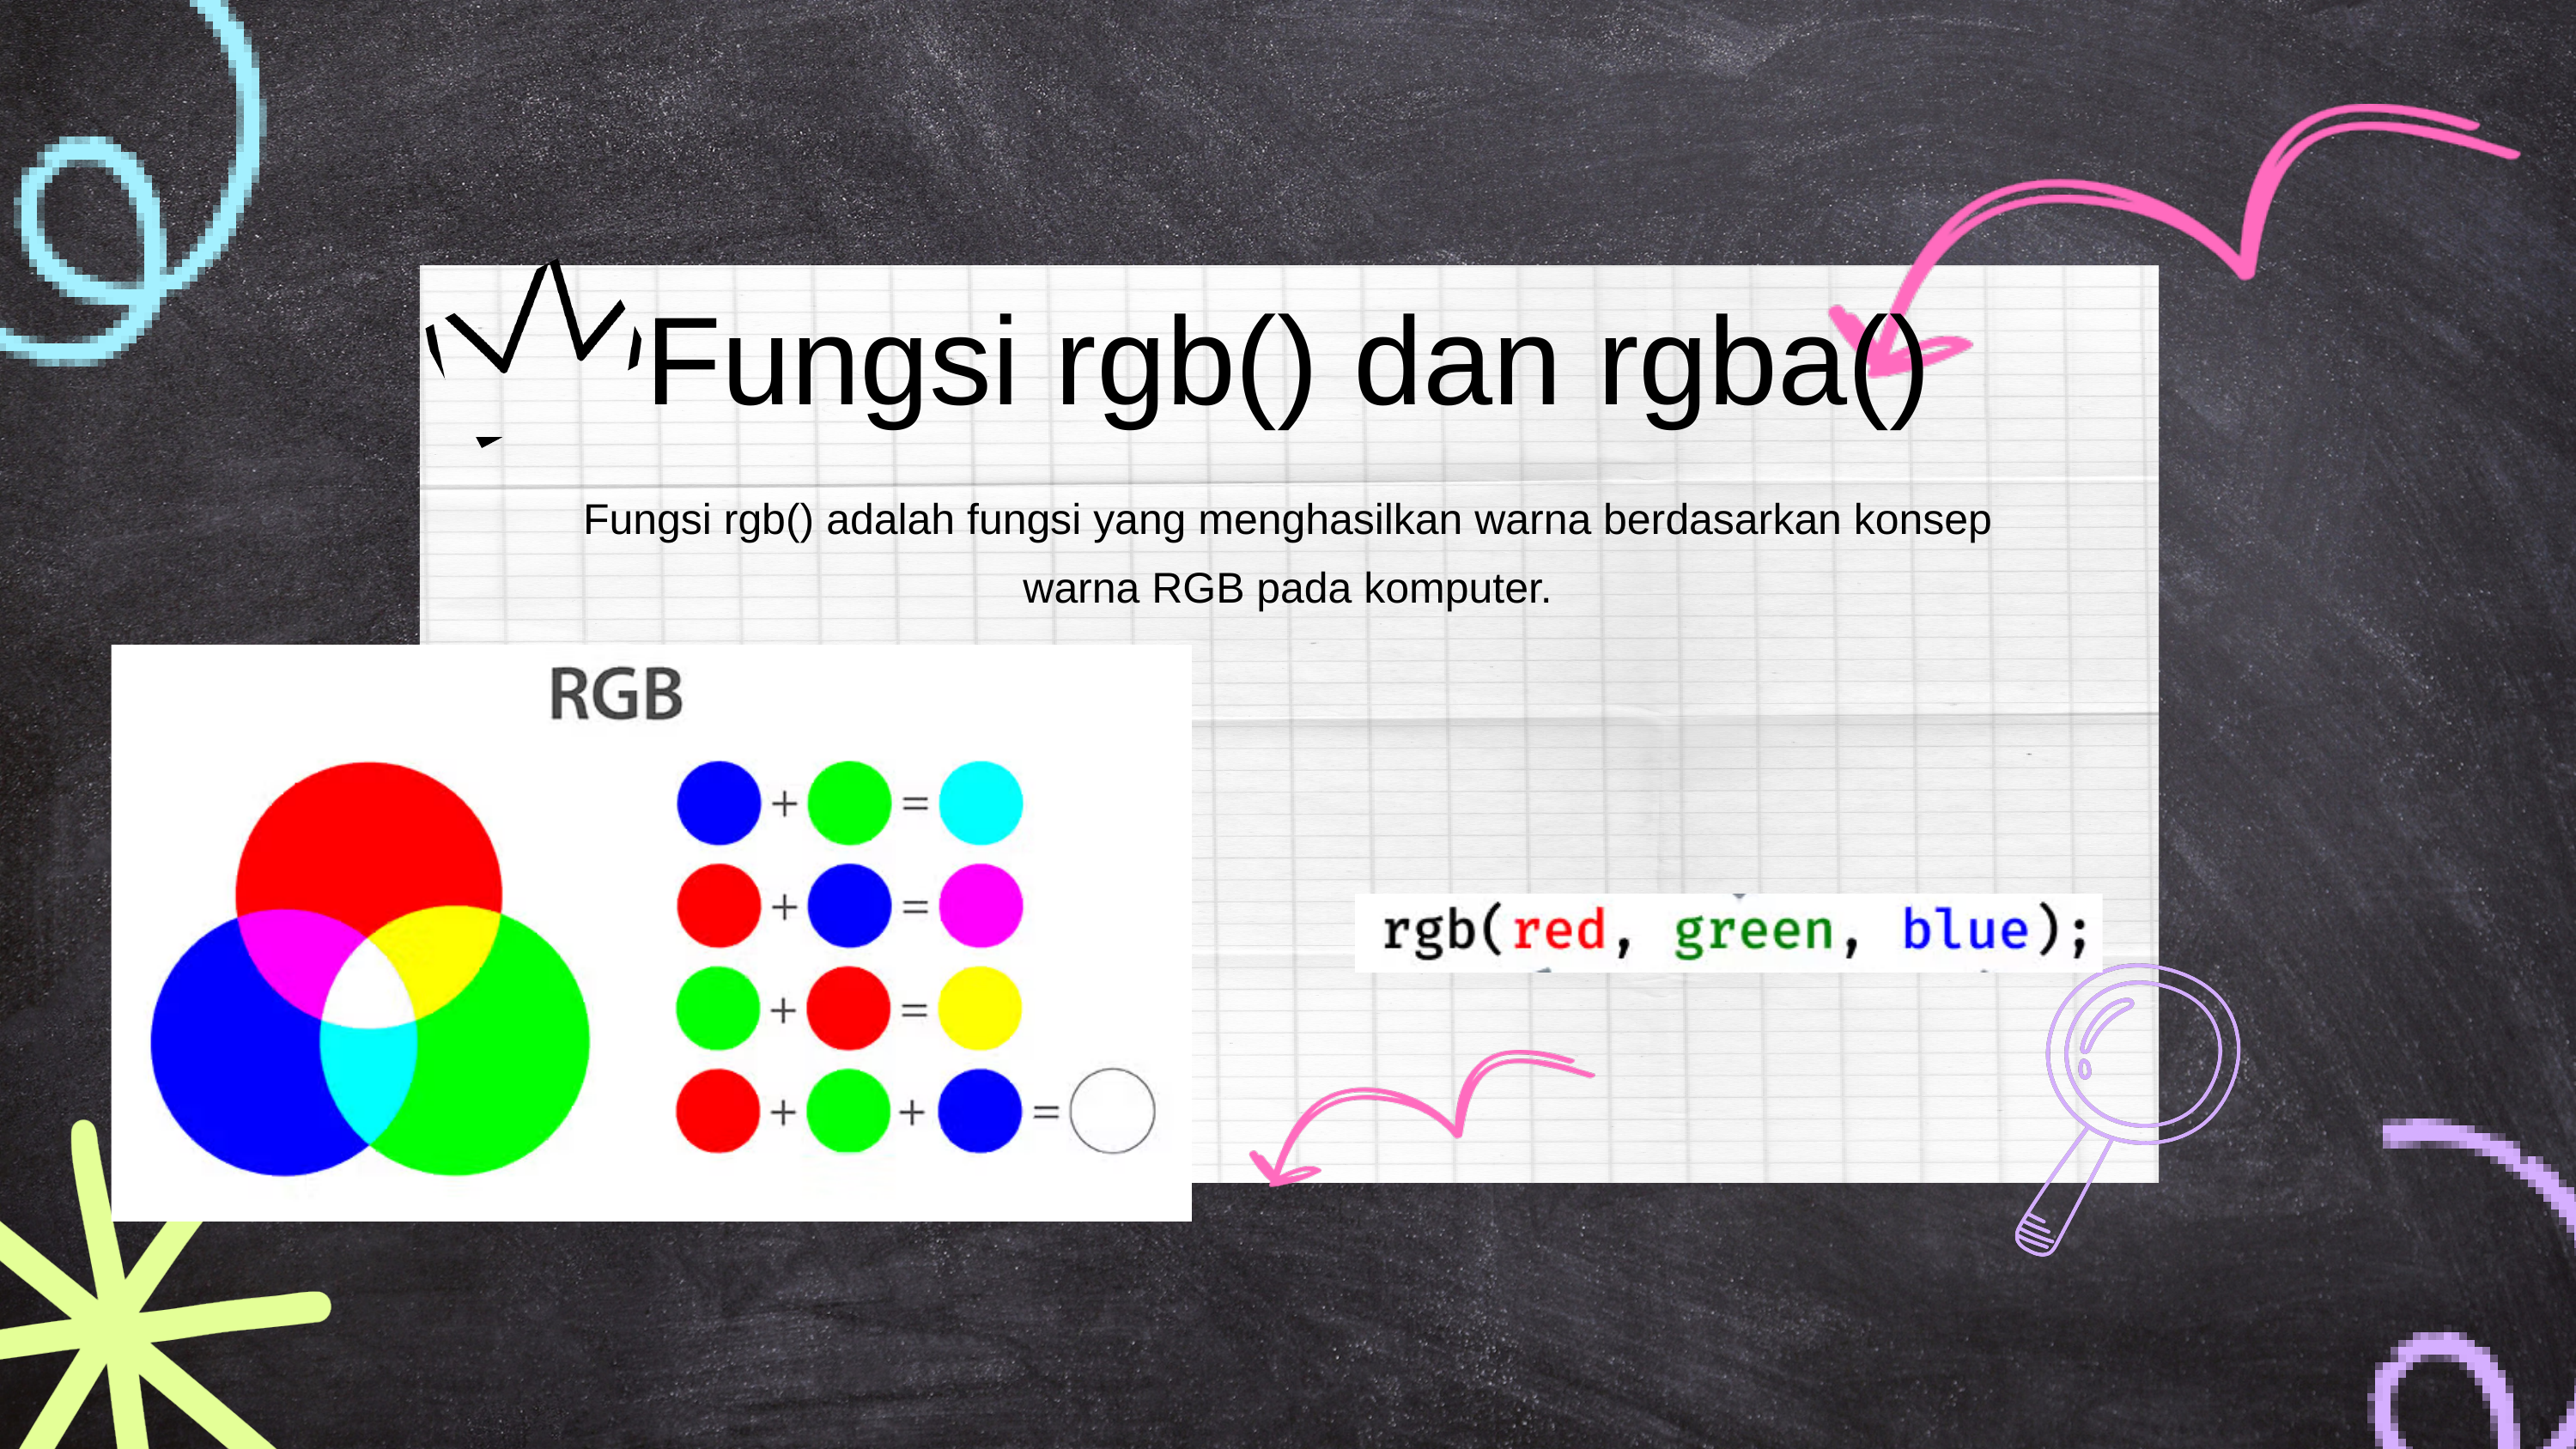

Fungsi rgb() dan rgba()
Fungsi rgb() adalah fungsi yang menghasilkan warna berdasarkan konsep warna RGB pada komputer.